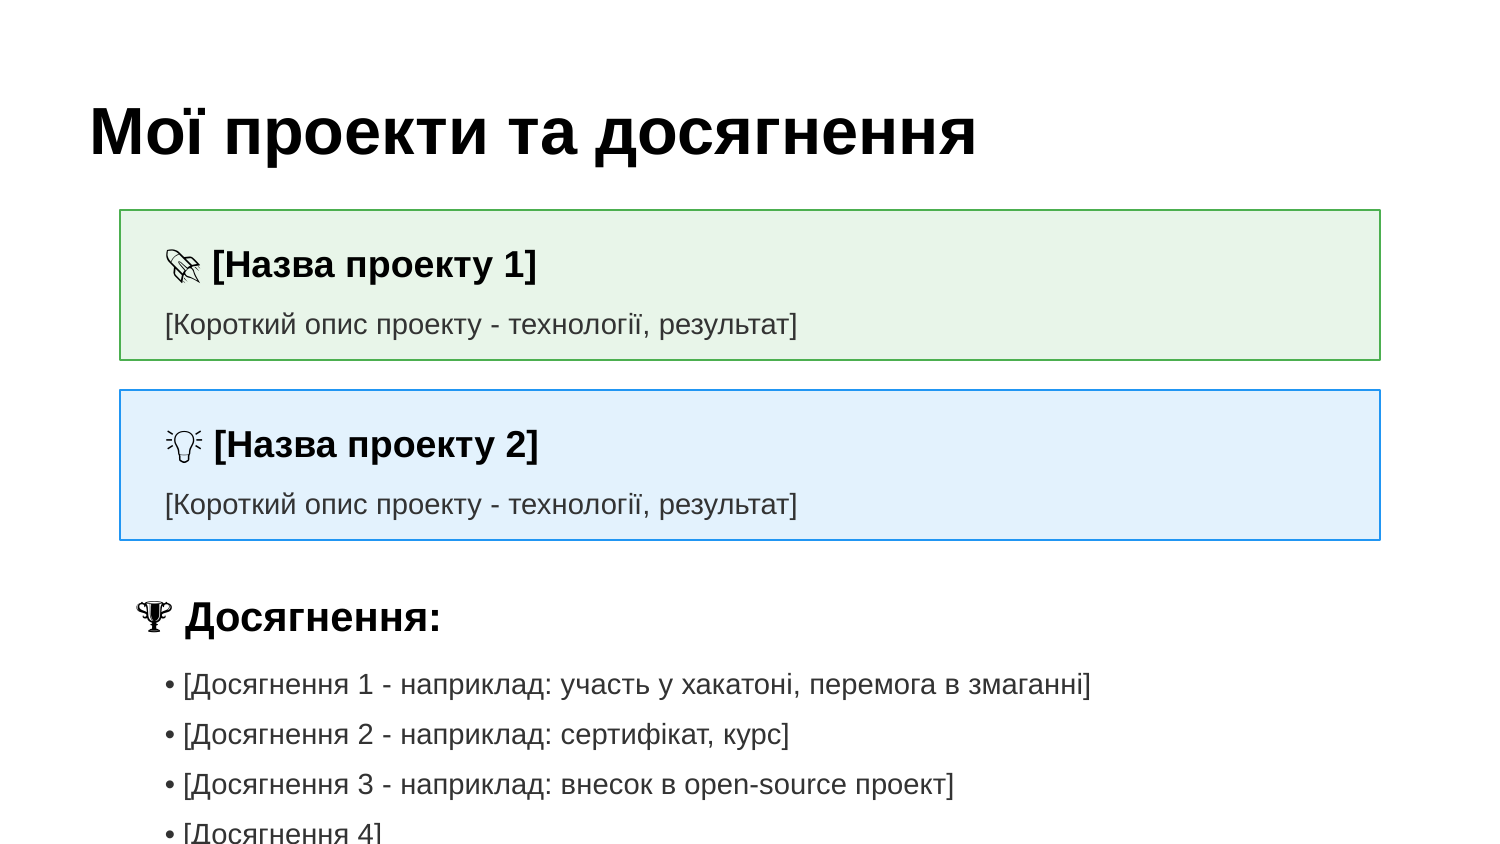

Мої проекти та досягнення

🚀 [Назва проекту 1]
[Короткий опис проекту - технології, результат]

💡 [Назва проекту 2]
[Короткий опис проекту - технології, результат]
🏆 Досягнення:
• [Досягнення 1 - наприклад: участь у хакатоні, перемога в змаганні]
• [Досягнення 2 - наприклад: сертифікат, курс]
• [Досягнення 3 - наприклад: внесок в open-source проект]
• [Досягнення 4]